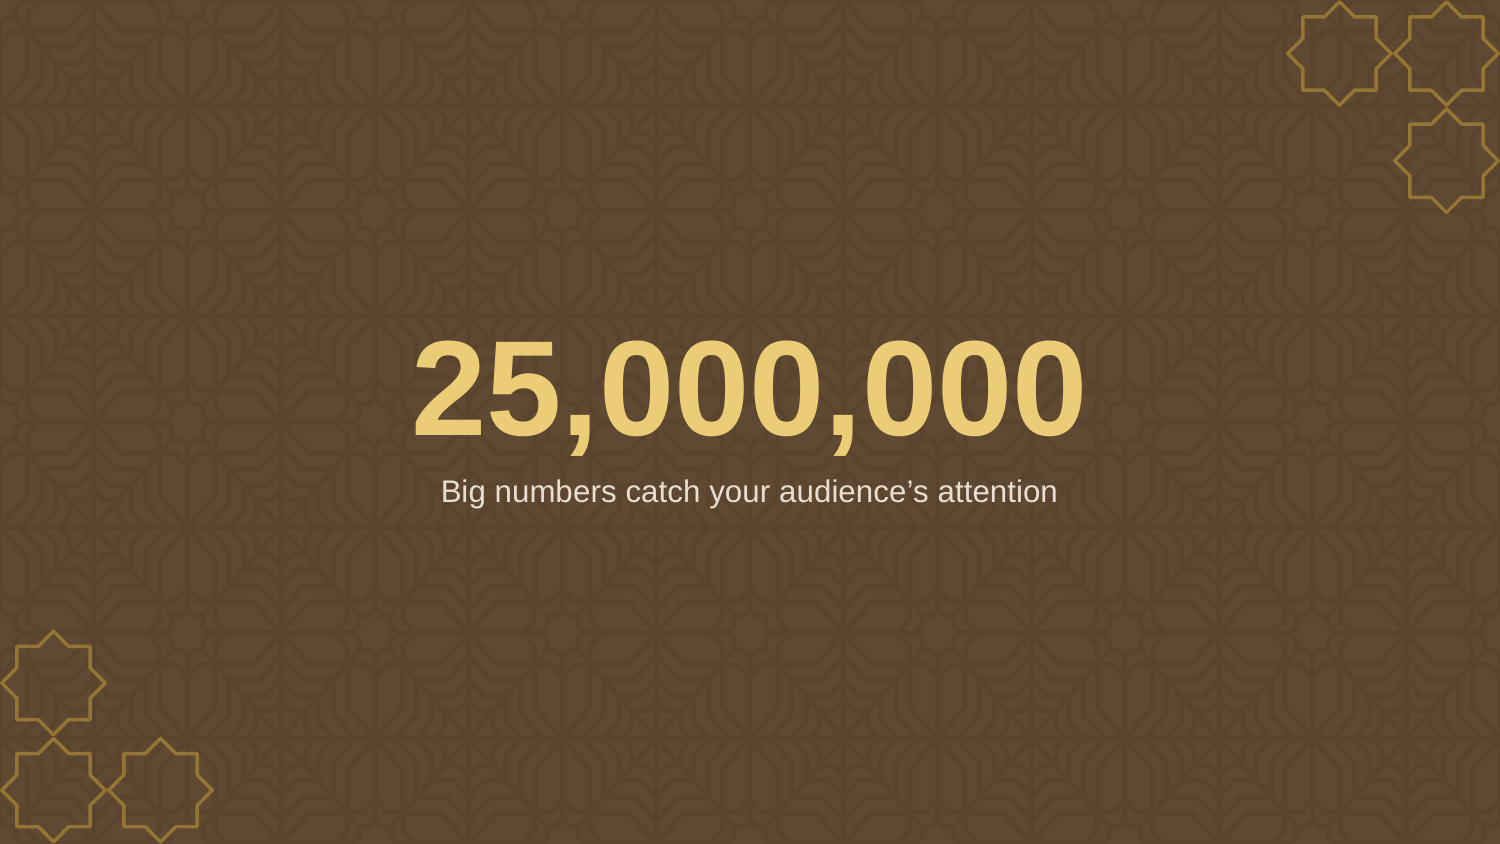

# 25,000,000
Big numbers catch your audience’s attention